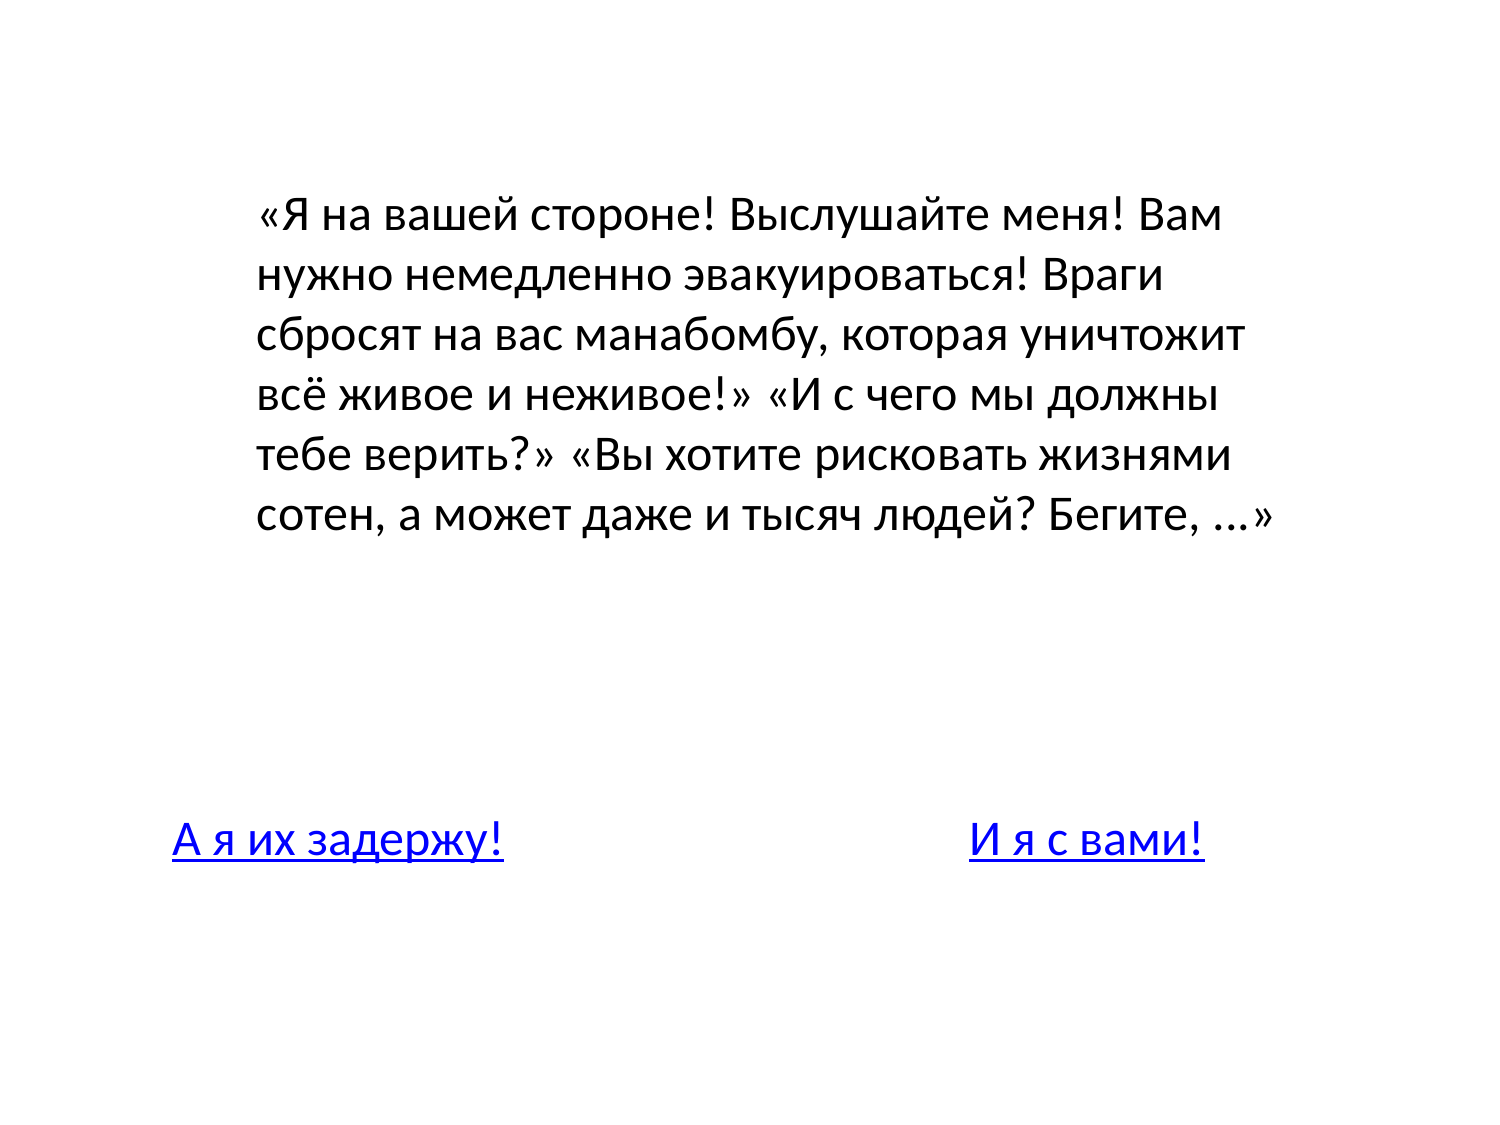

«Я на вашей стороне! Выслушайте меня! Вам нужно немедленно эвакуироваться! Враги сбросят на вас манабомбу, которая уничтожит всё живое и неживое!» «И с чего мы должны тебе верить?» «Вы хотите рисковать жизнями сотен, а может даже и тысяч людей? Бегите, ...»
А я их задержу!
И я с вами!